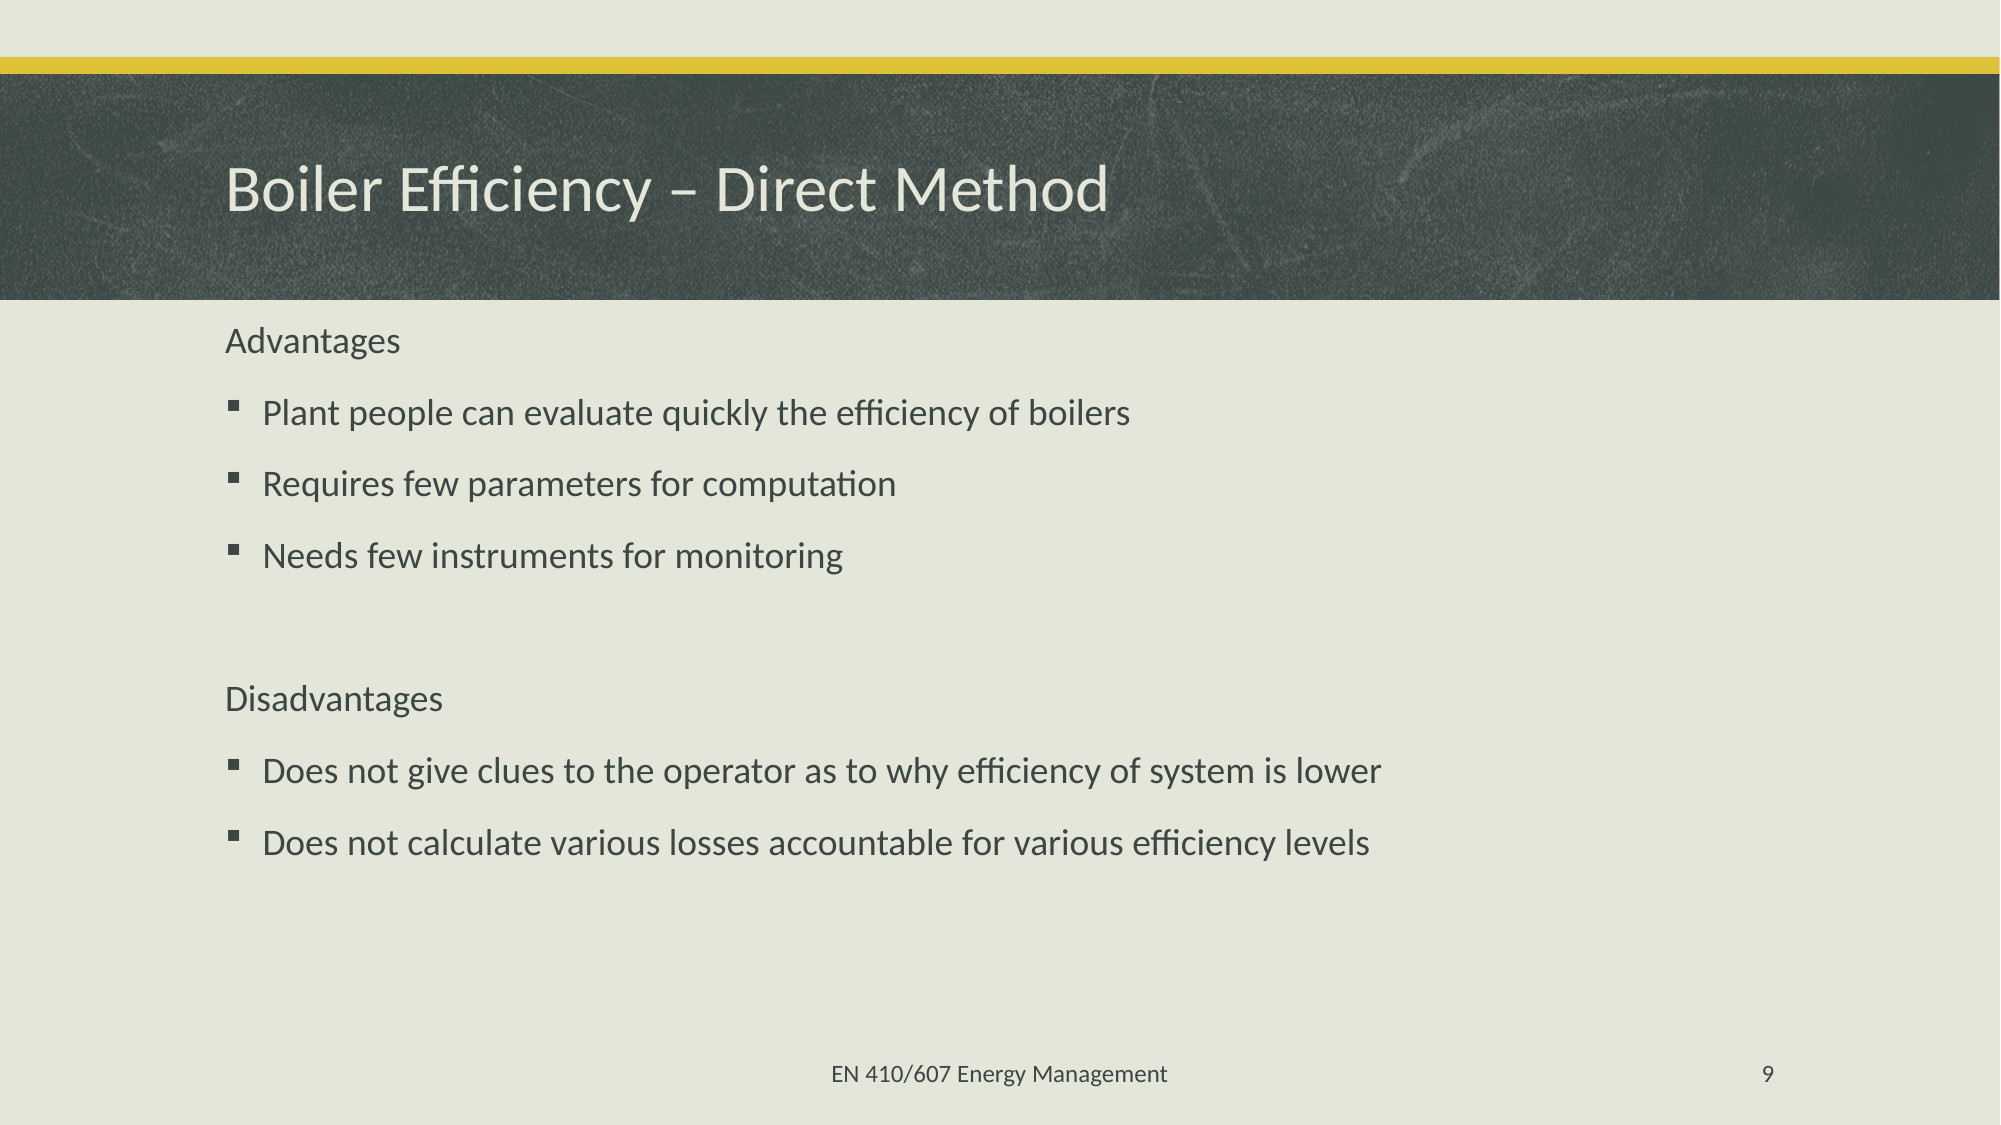

# Boiler Efficiency – Direct Method
Advantages
Plant people can evaluate quickly the efficiency of boilers
Requires few parameters for computation
Needs few instruments for monitoring

Disadvantages
Does not give clues to the operator as to why efficiency of system is lower
Does not calculate various losses accountable for various efficiency levels

EN 410/607 Energy Management
9